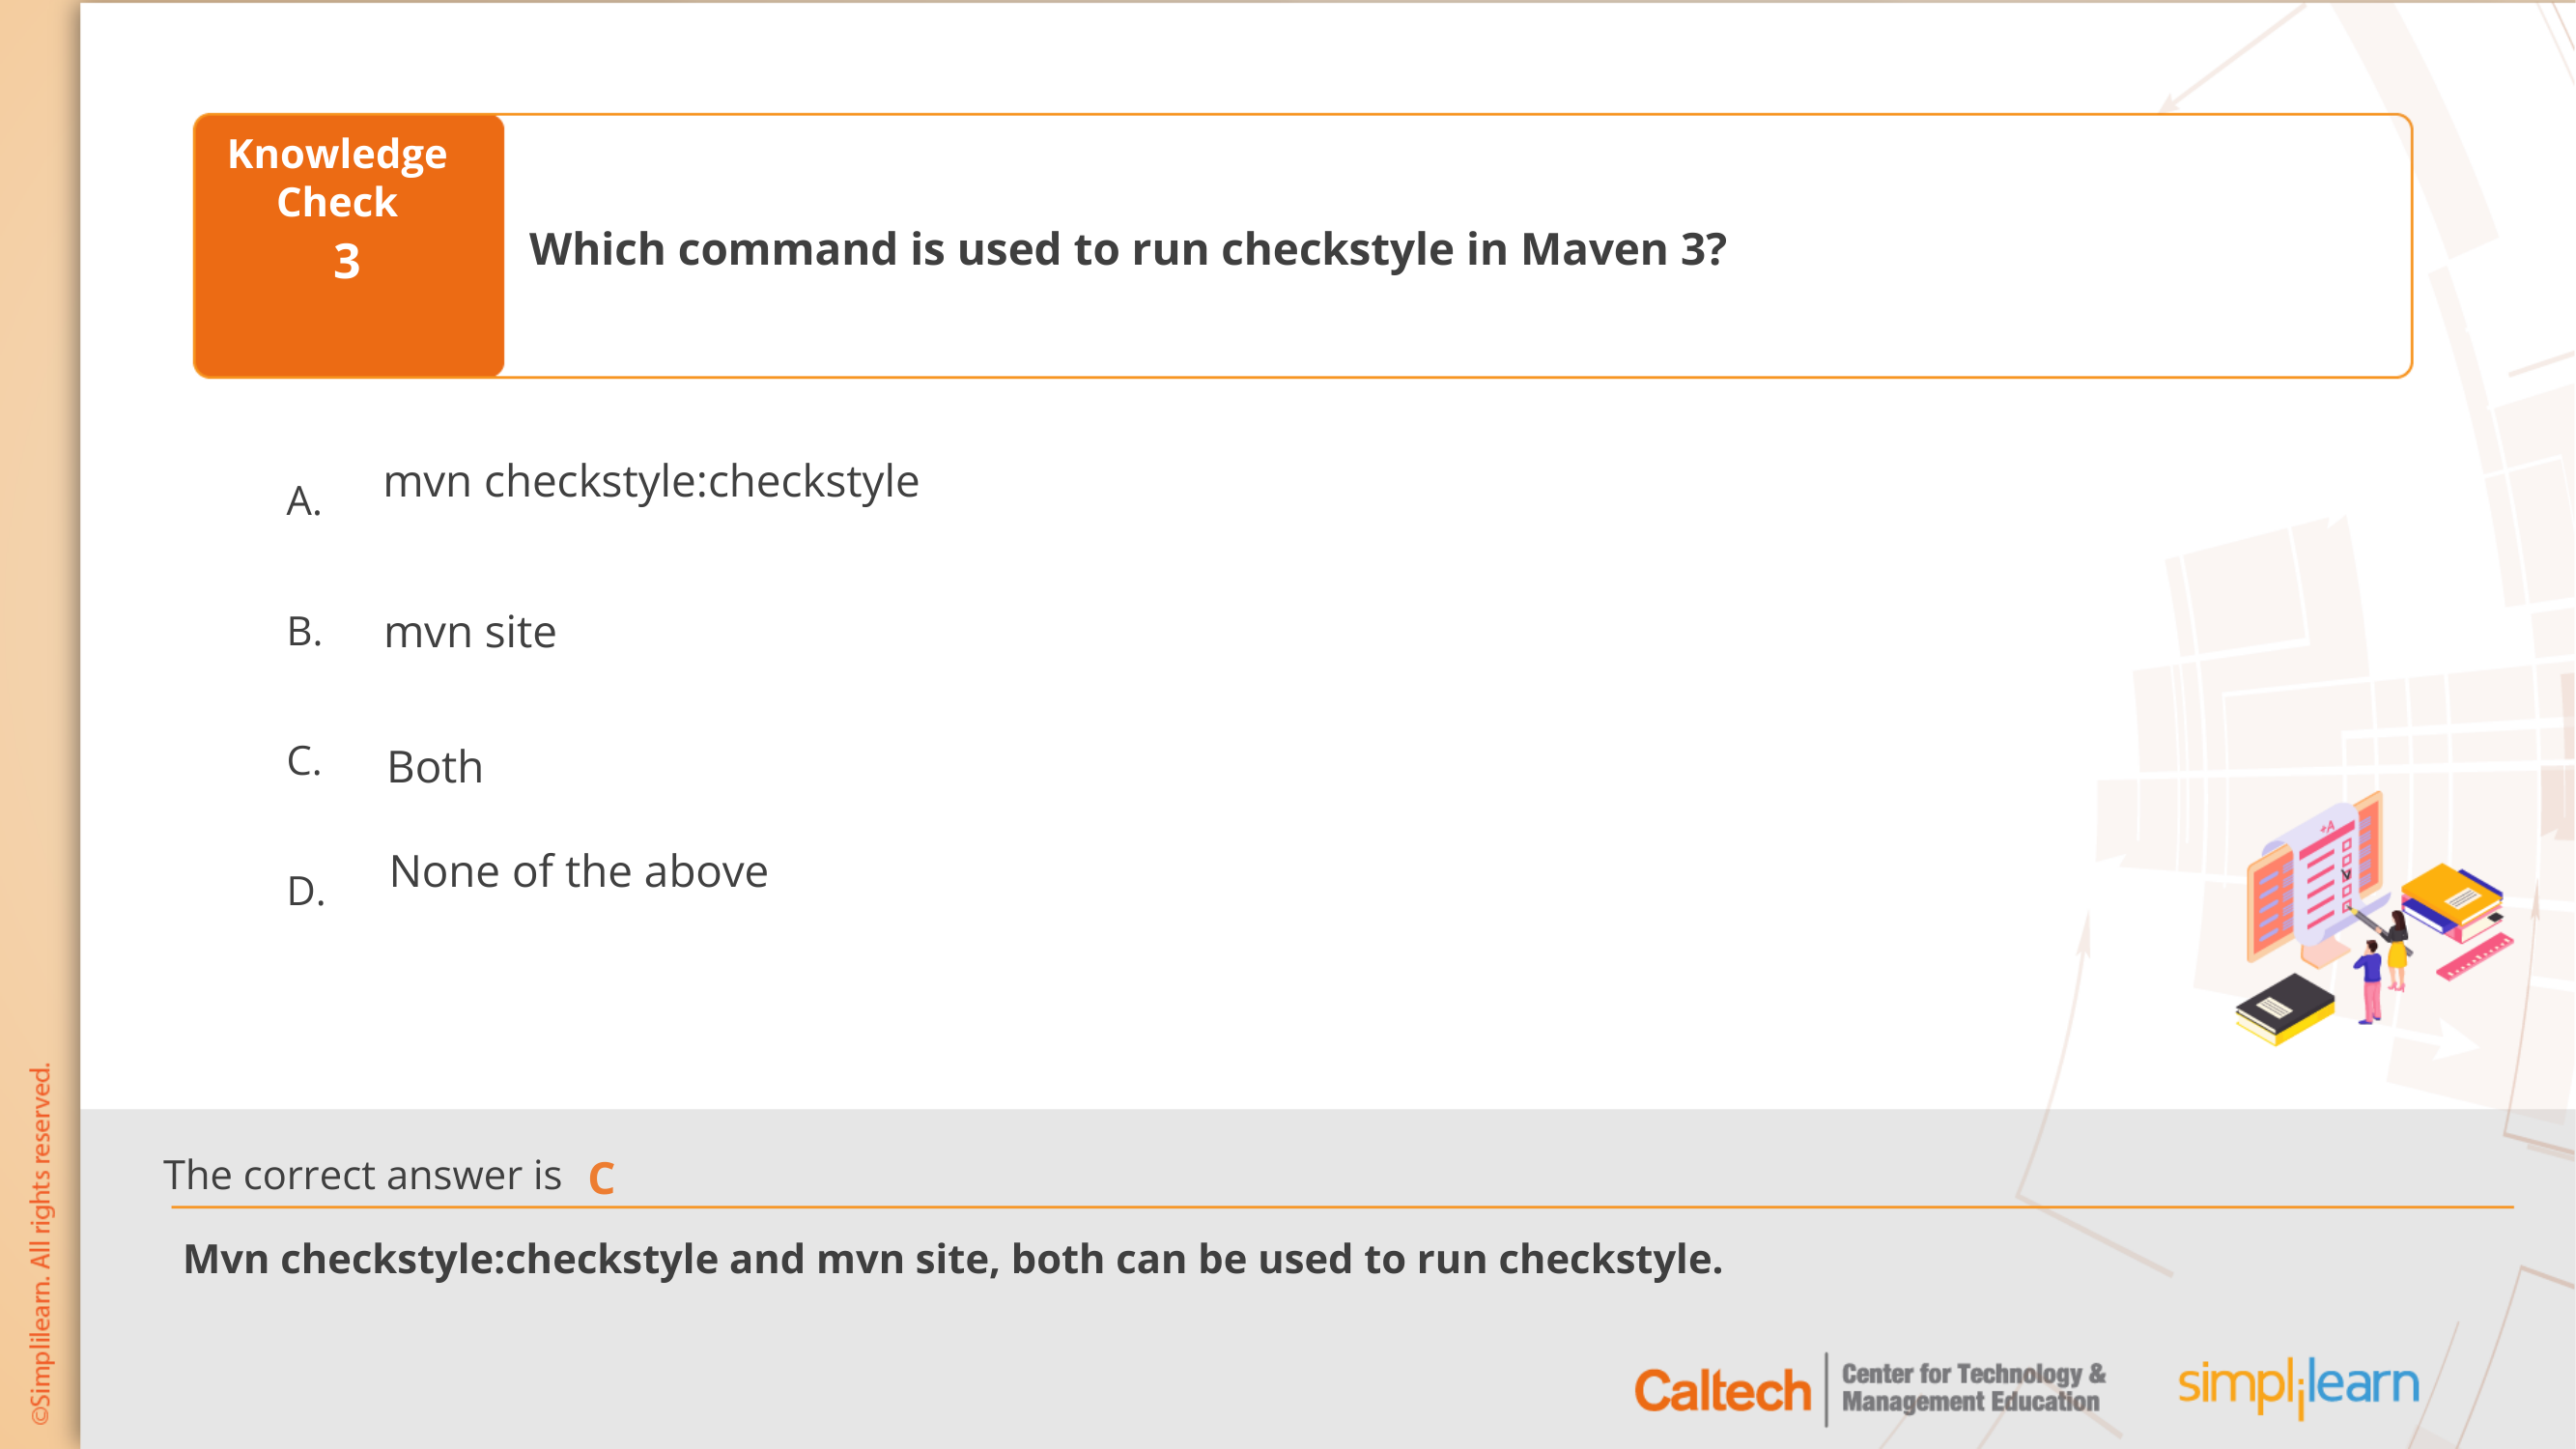

Which command is used to run checkstyle in Maven 3?
3
mvn checkstyle:checkstyle
mvn site
Both
None of the above
C
Mvn checkstyle:checkstyle and mvn site, both can be used to run checkstyle.